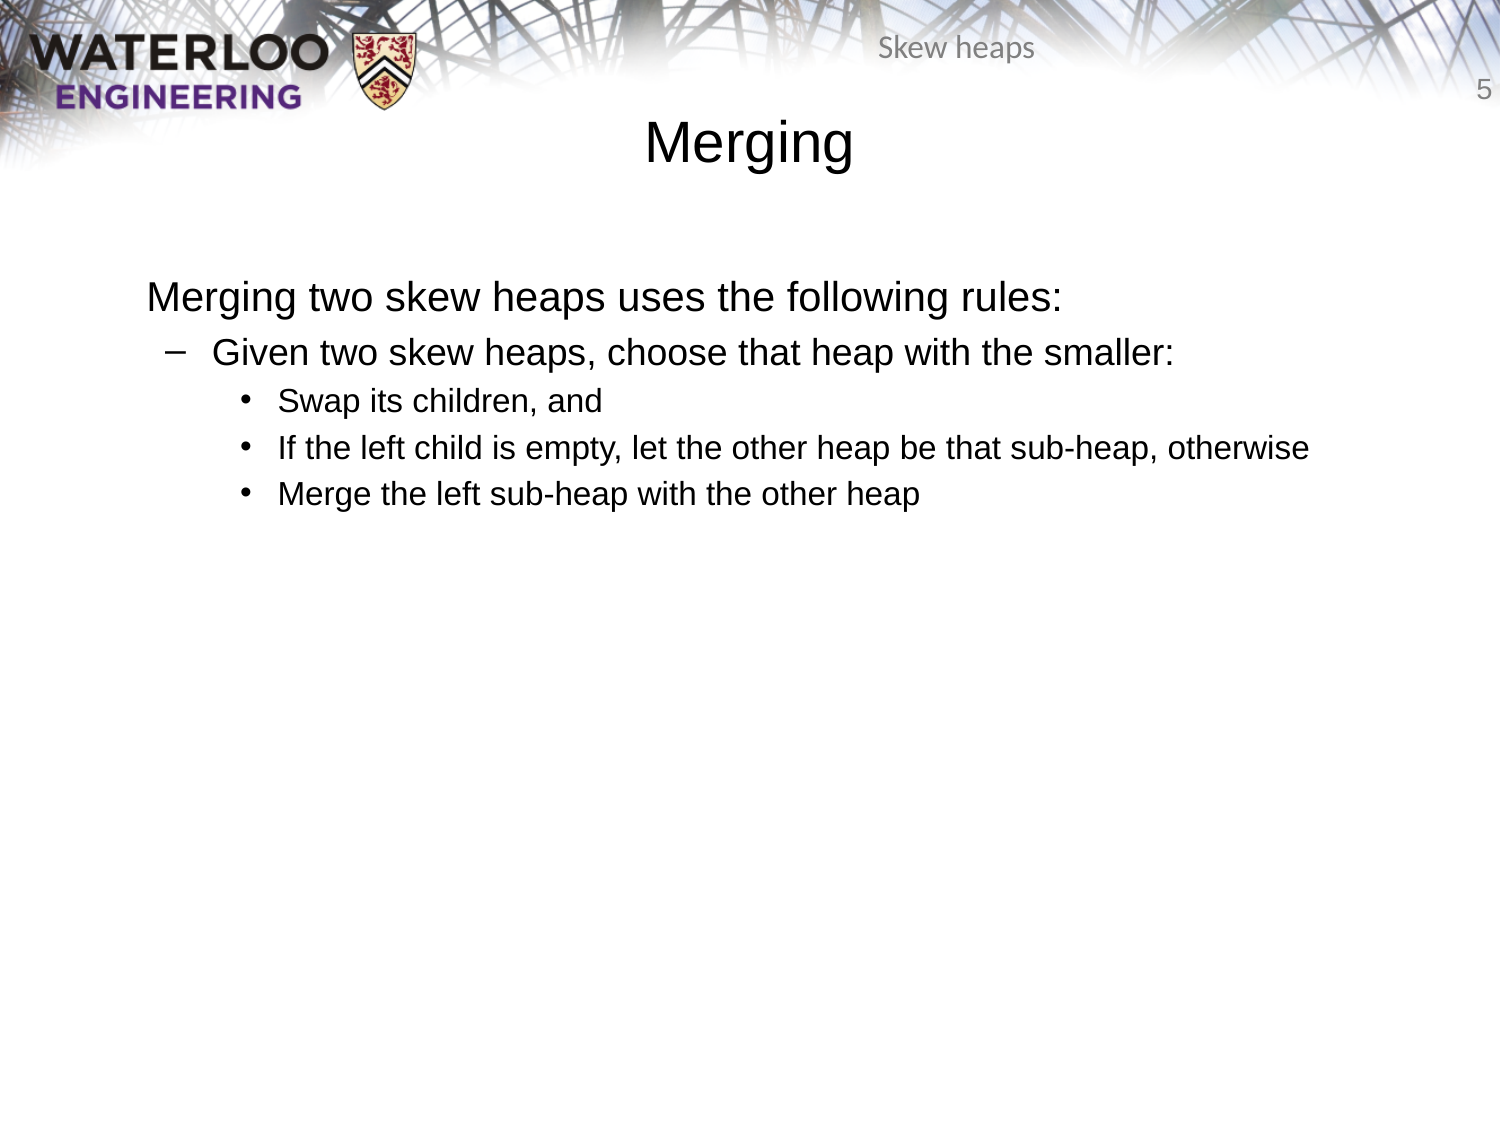

# Merging
	Merging two skew heaps uses the following rules:
Given two skew heaps, choose that heap with the smaller:
Swap its children, and
If the left child is empty, let the other heap be that sub-heap, otherwise
Merge the left sub-heap with the other heap